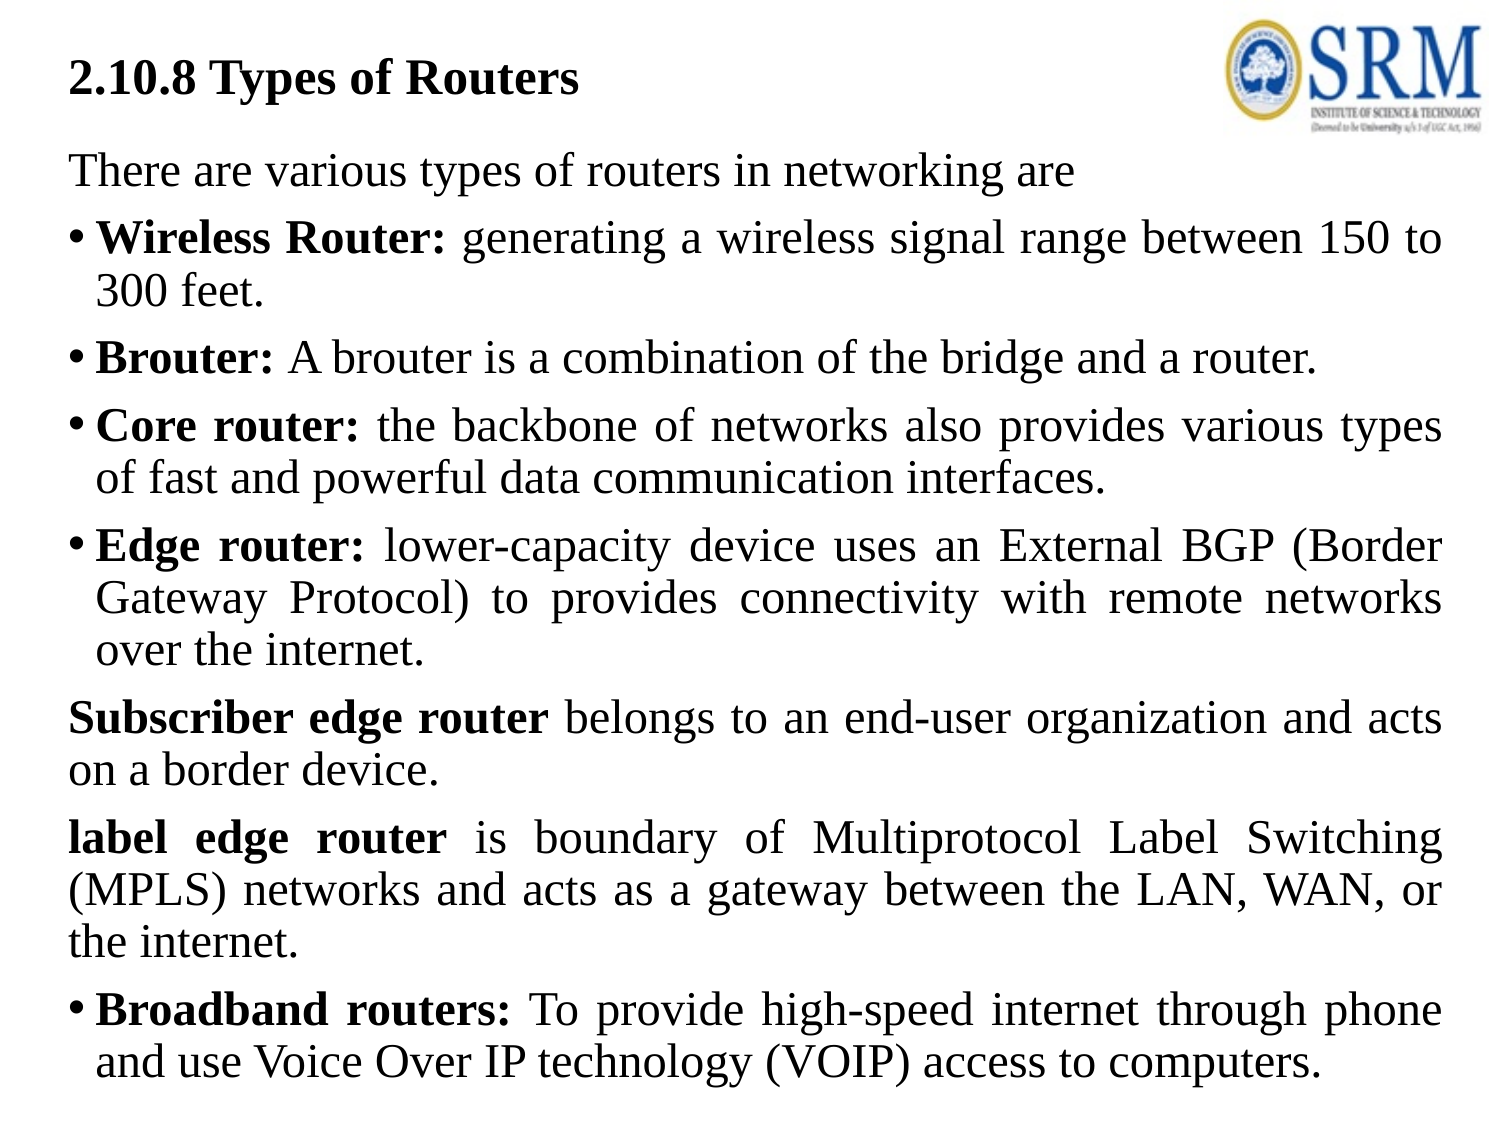

# 2.10.8 Types of Routers
There are various types of routers in networking are
Wireless Router: generating a wireless signal range between 150 to 300 feet.
Brouter: A brouter is a combination of the bridge and a router.
Core router: the backbone of networks also provides various types of fast and powerful data communication interfaces.
Edge router: lower-capacity device uses an External BGP (Border Gateway Protocol) to provides connectivity with remote networks over the internet.
Subscriber edge router belongs to an end-user organization and acts on a border device.
label edge router is boundary of Multiprotocol Label Switching (MPLS) networks and acts as a gateway between the LAN, WAN, or the internet.
Broadband routers: To provide high-speed internet through phone and use Voice Over IP technology (VOIP) access to computers.